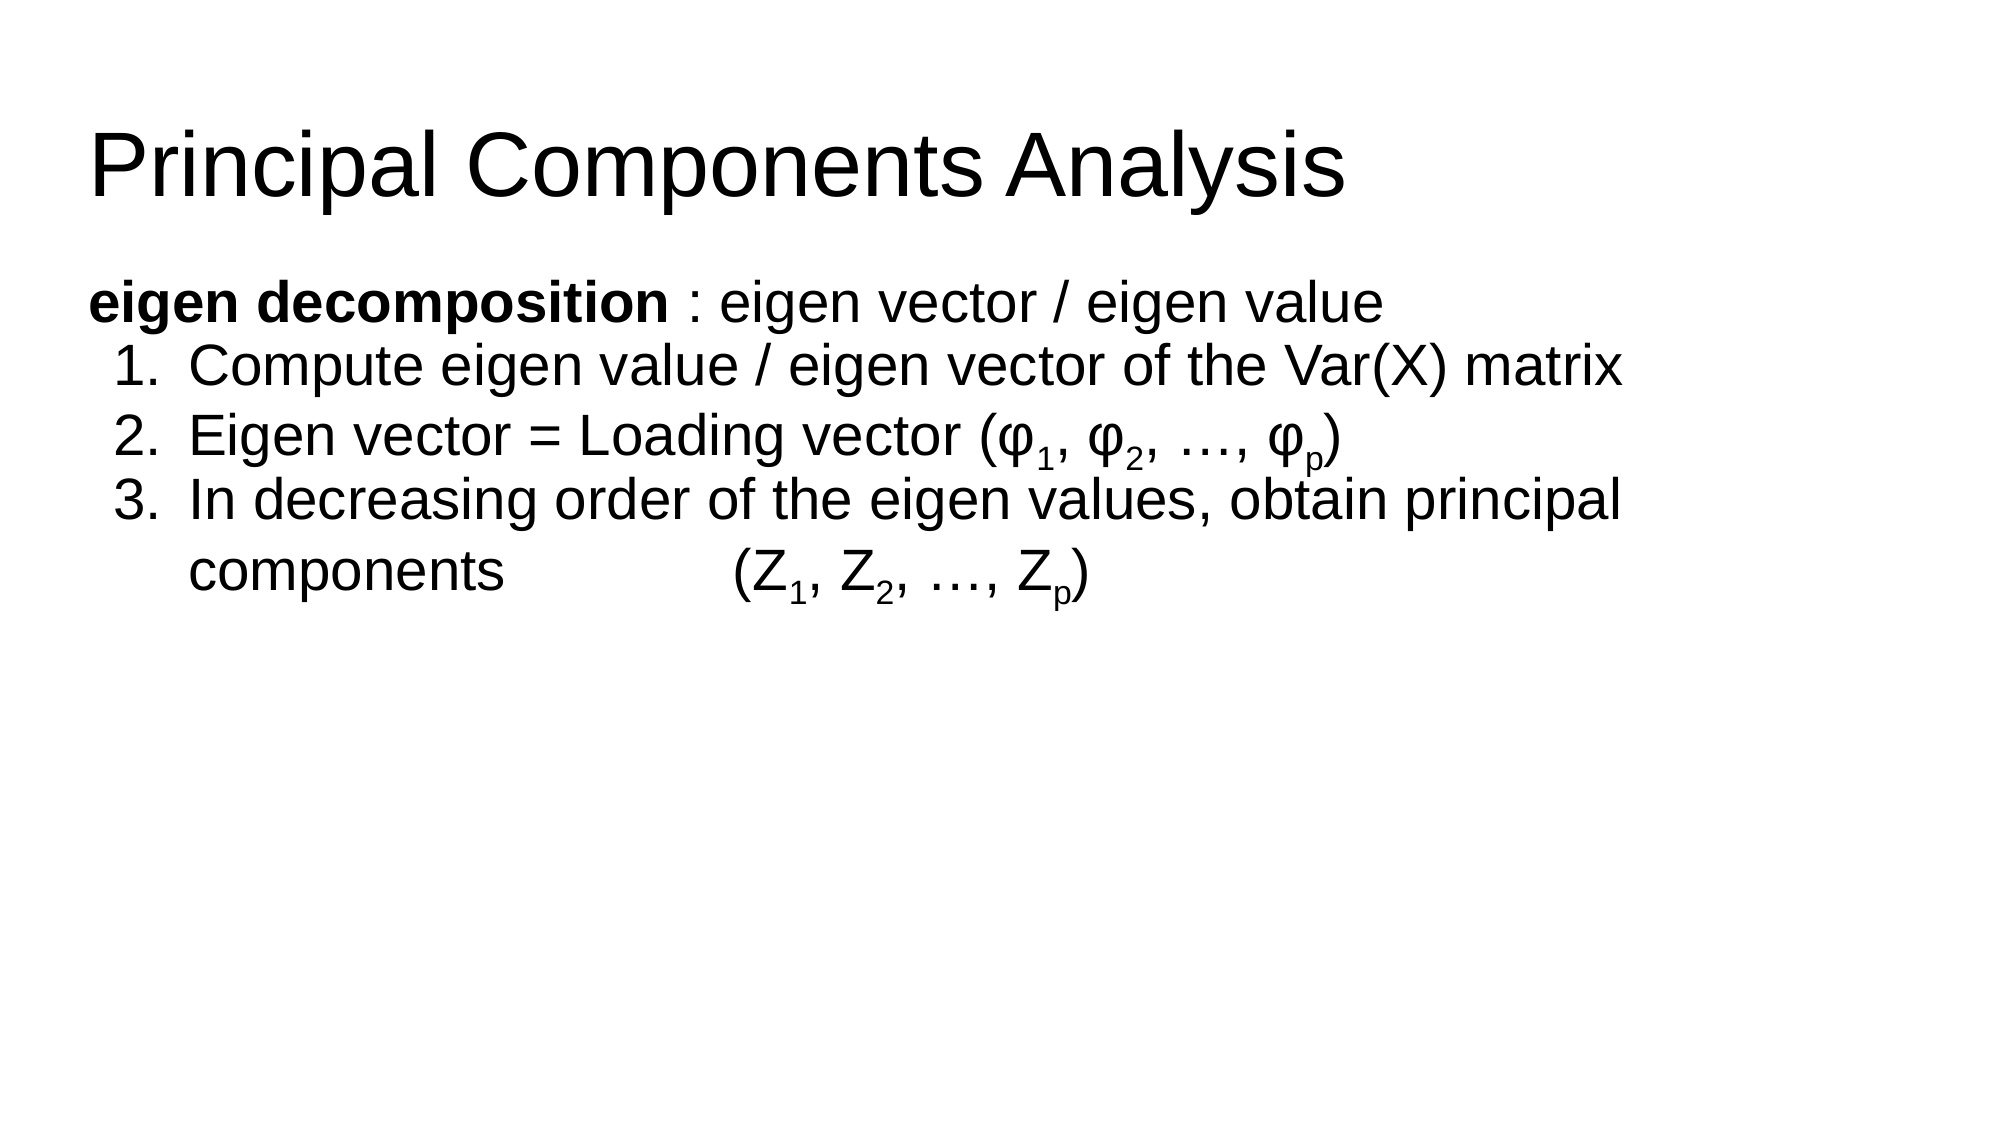

# Principal Components Analysis
eigen decomposition : eigen vector / eigen value
Compute eigen value / eigen vector of the Var(X) matrix
Eigen vector = Loading vector (φ1, φ2, …, φp)
In decreasing order of the eigen values, obtain principal components              (Z1, Z2, …, Zp)